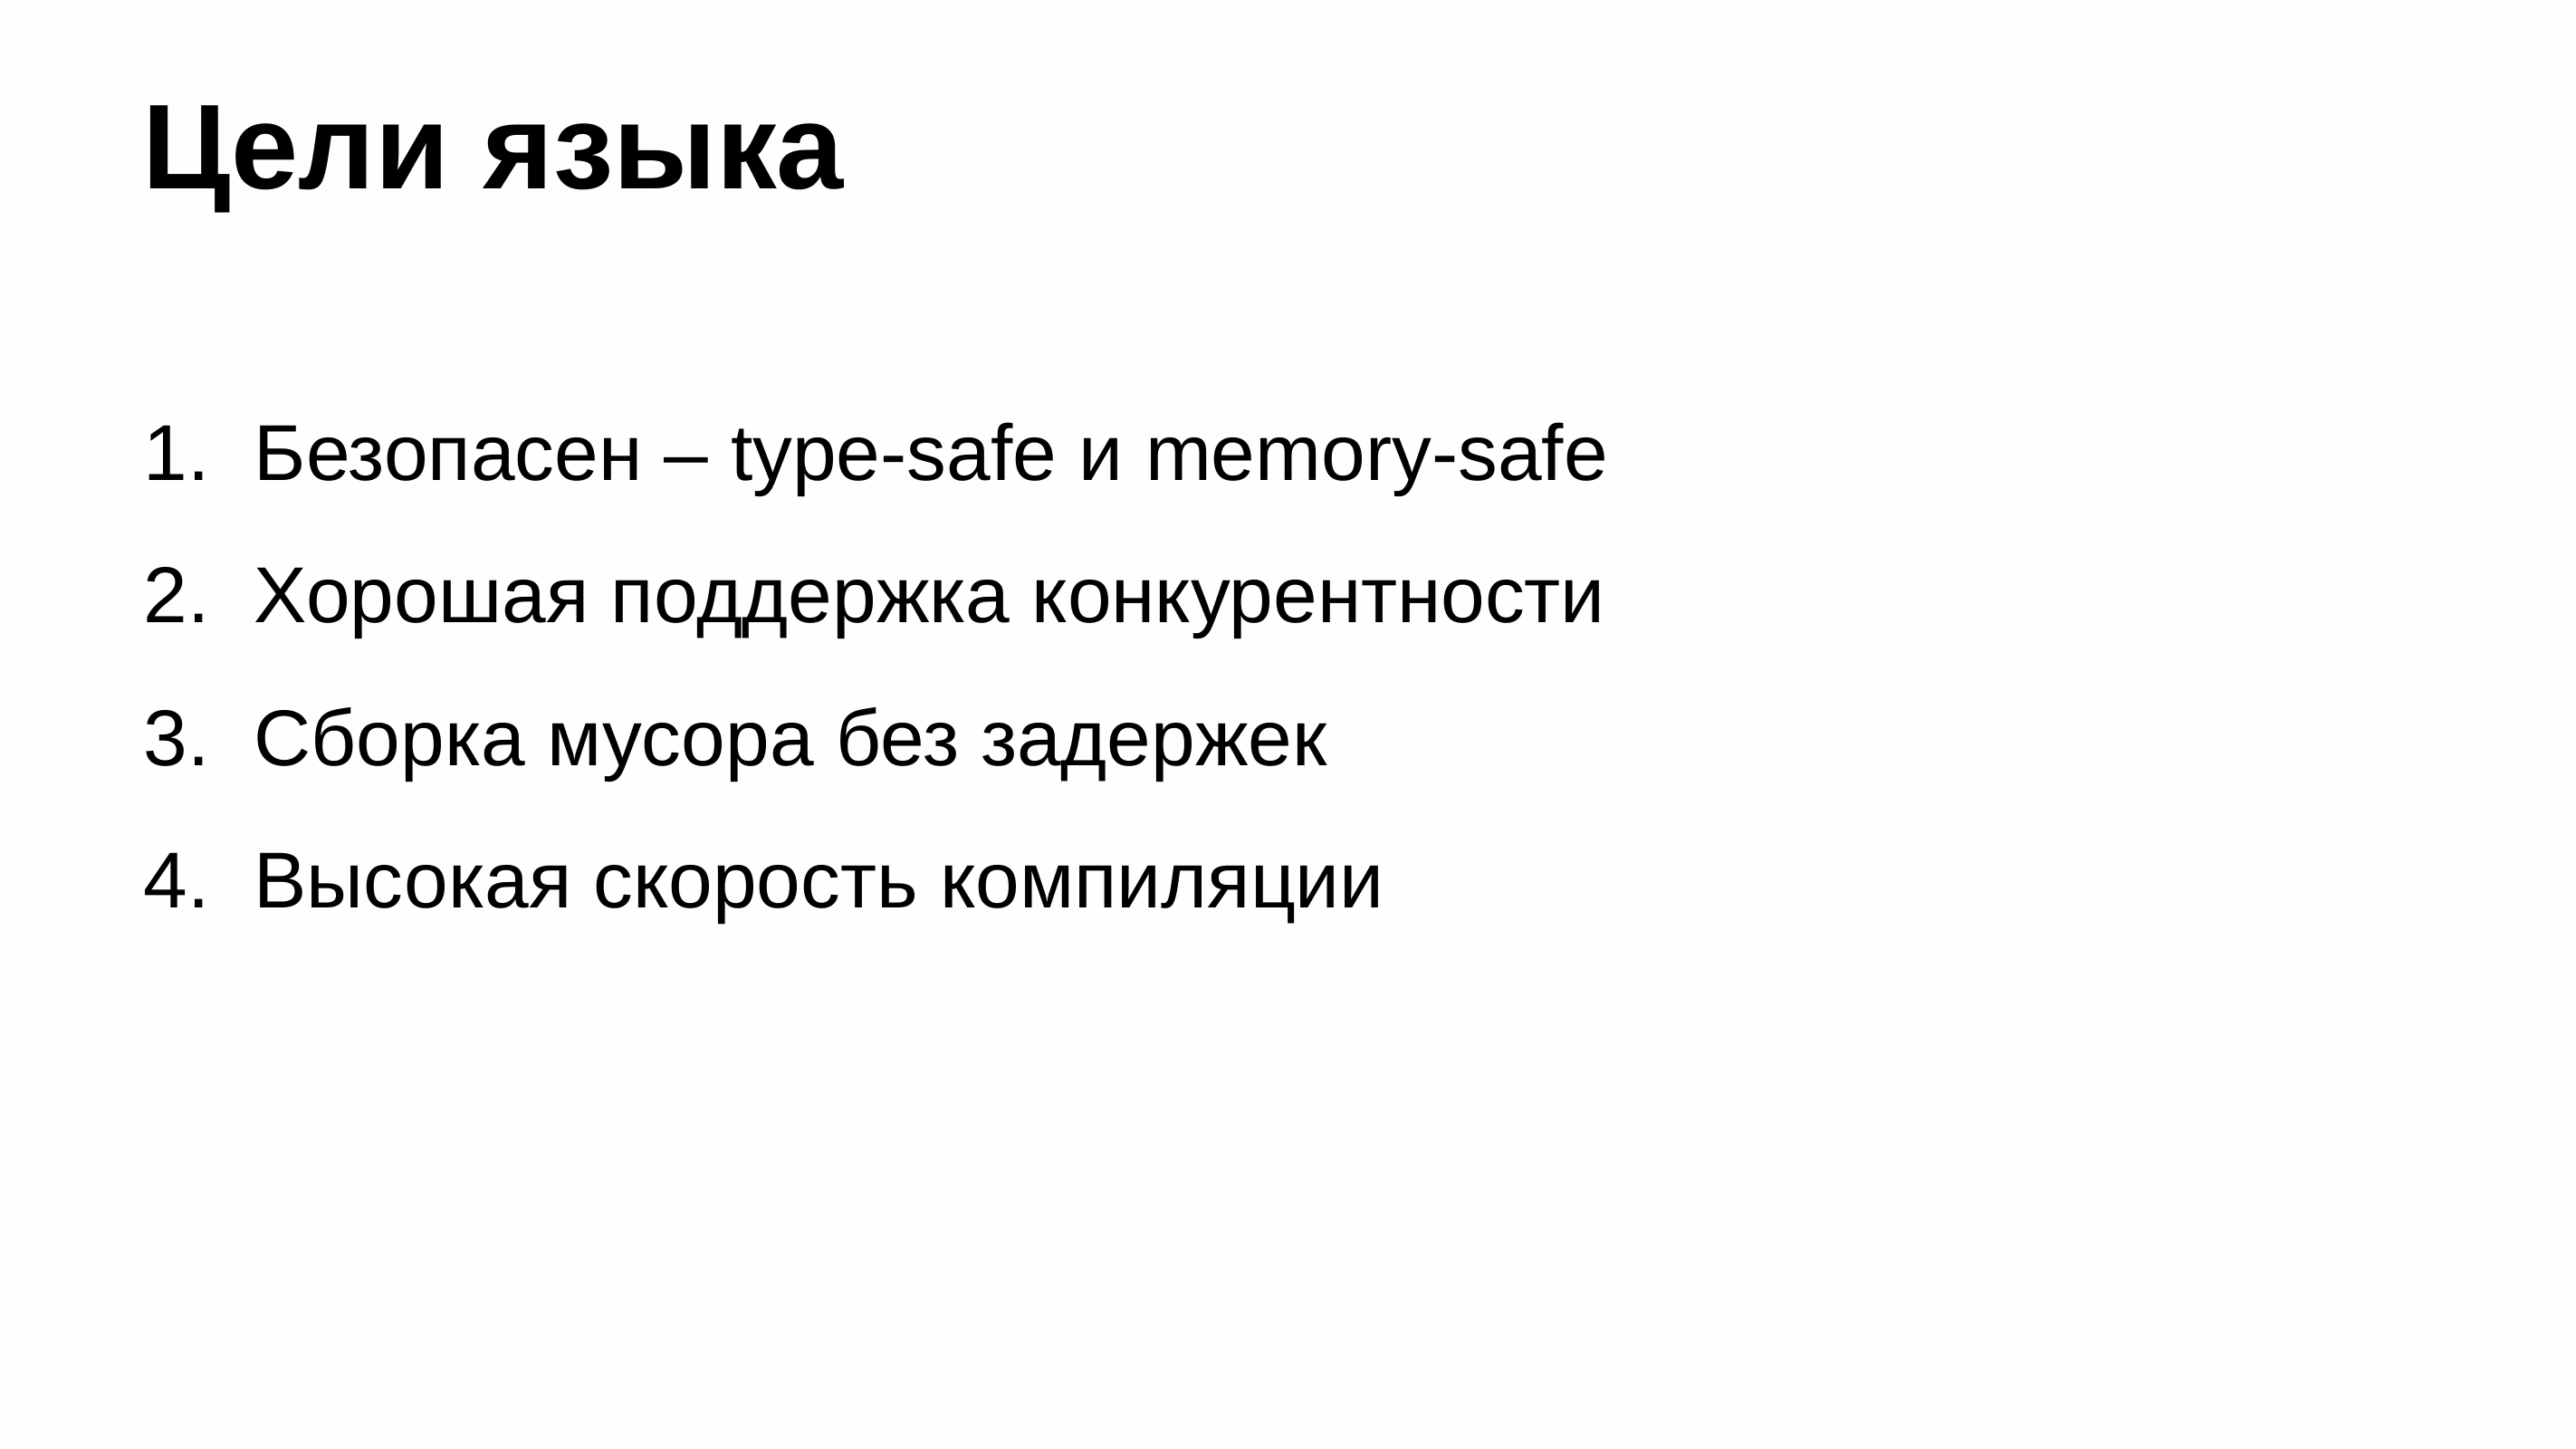

# Цели языка
Безопасен – type-safe и memory-safe
Хорошая поддержка конкурентности
Сборка мусора без задержек
Высокая скорость компиляции